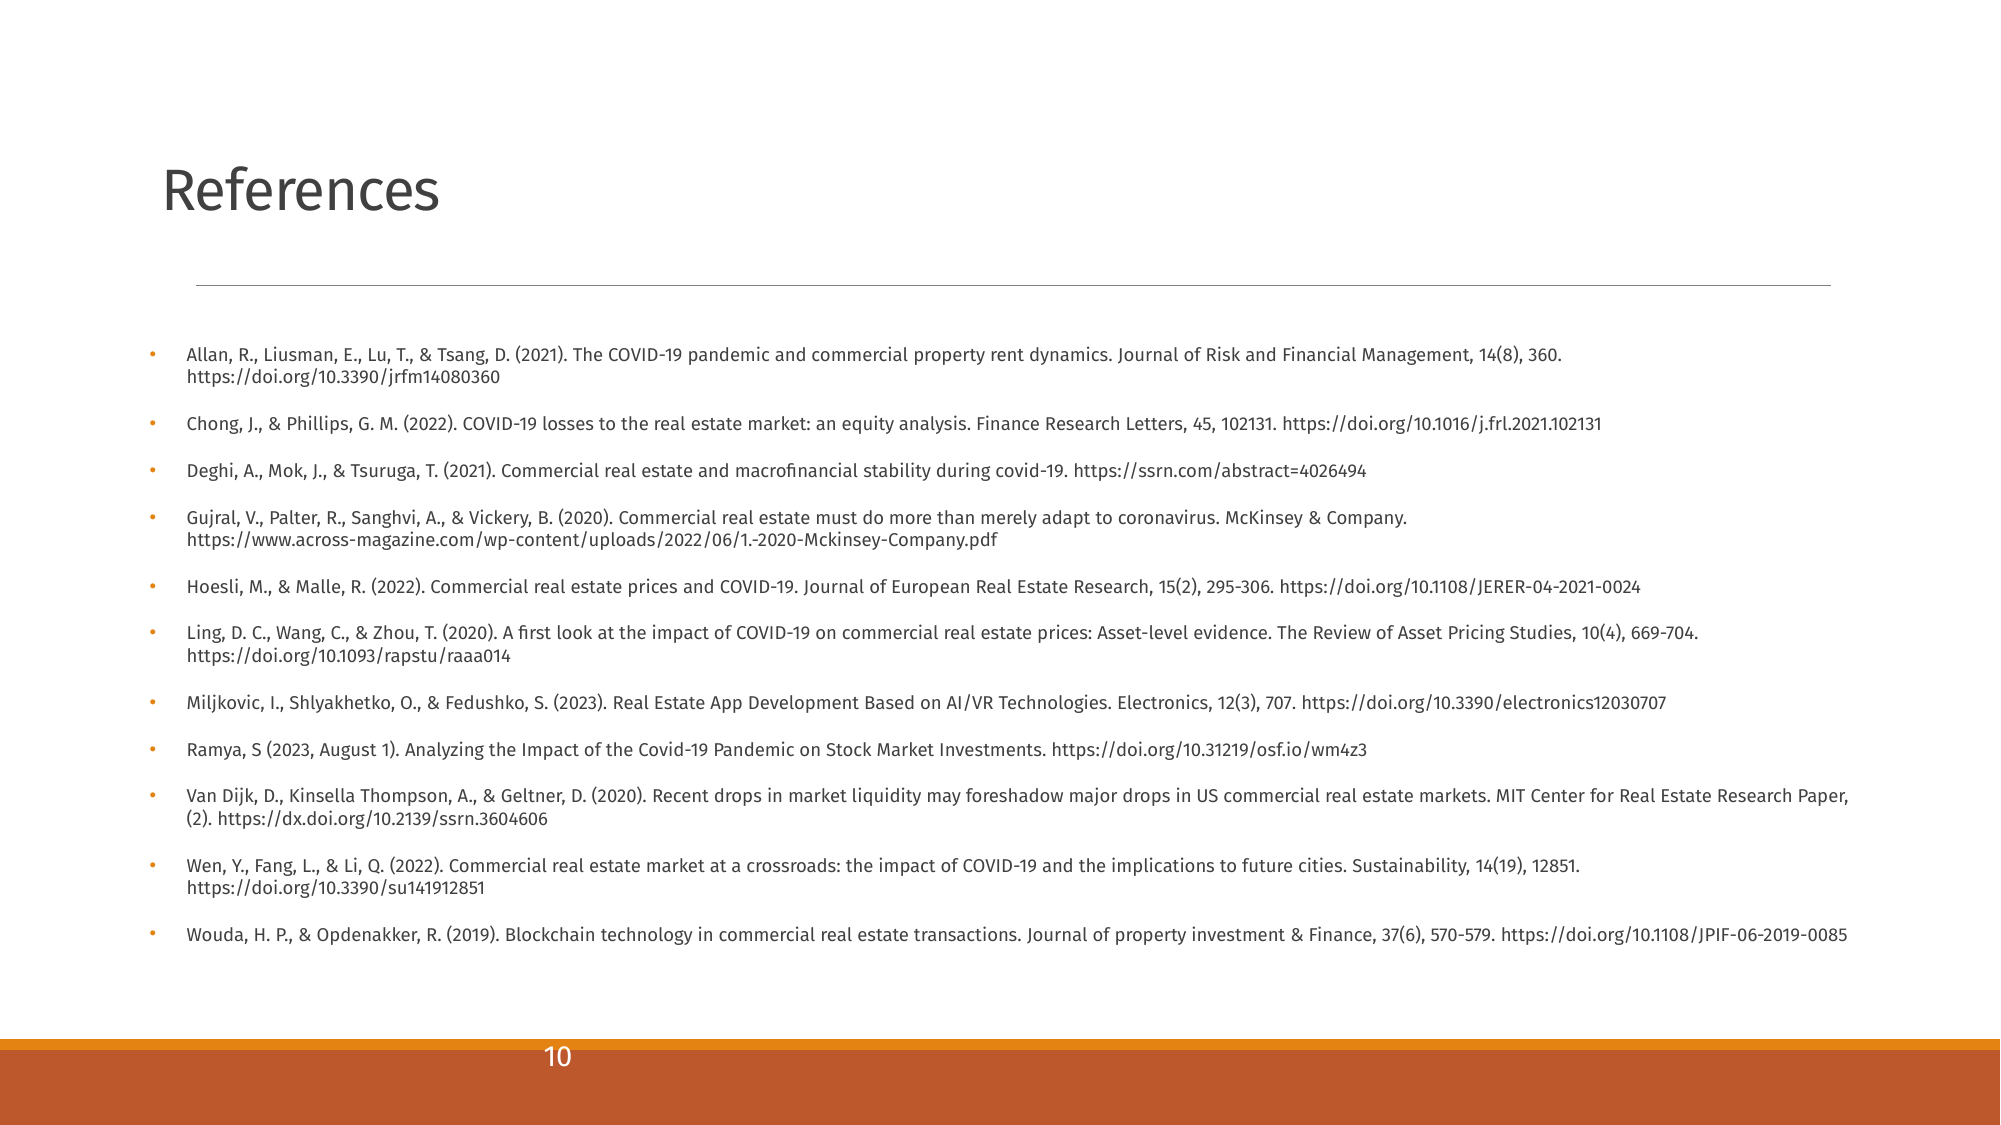

# References
Allan, R., Liusman, E., Lu, T., & Tsang, D. (2021). The COVID-19 pandemic and commercial property rent dynamics. Journal of Risk and Financial Management, 14(8), 360. https://doi.org/10.3390/jrfm14080360
Chong, J., & Phillips, G. M. (2022). COVID-19 losses to the real estate market: an equity analysis. Finance Research Letters, 45, 102131. https://doi.org/10.1016/j.frl.2021.102131
Deghi, A., Mok, J., & Tsuruga, T. (2021). Commercial real estate and macrofinancial stability during covid-19. https://ssrn.com/abstract=4026494
Gujral, V., Palter, R., Sanghvi, A., & Vickery, B. (2020). Commercial real estate must do more than merely adapt to coronavirus. McKinsey & Company. https://www.across-magazine.com/wp-content/uploads/2022/06/1.-2020-Mckinsey-Company.pdf
Hoesli, M., & Malle, R. (2022). Commercial real estate prices and COVID-19. Journal of European Real Estate Research, 15(2), 295-306. https://doi.org/10.1108/JERER-04-2021-0024
Ling, D. C., Wang, C., & Zhou, T. (2020). A first look at the impact of COVID-19 on commercial real estate prices: Asset-level evidence. The Review of Asset Pricing Studies, 10(4), 669-704. https://doi.org/10.1093/rapstu/raaa014
Miljkovic, I., Shlyakhetko, O., & Fedushko, S. (2023). Real Estate App Development Based on AI/VR Technologies. Electronics, 12(3), 707. https://doi.org/10.3390/electronics12030707
Ramya, S (2023, August 1). Analyzing the Impact of the Covid-19 Pandemic on Stock Market Investments. https://doi.org/10.31219/osf.io/wm4z3
Van Dijk, D., Kinsella Thompson, A., & Geltner, D. (2020). Recent drops in market liquidity may foreshadow major drops in US commercial real estate markets. MIT Center for Real Estate Research Paper, (2). https://dx.doi.org/10.2139/ssrn.3604606
Wen, Y., Fang, L., & Li, Q. (2022). Commercial real estate market at a crossroads: the impact of COVID-19 and the implications to future cities. Sustainability, 14(19), 12851. https://doi.org/10.3390/su141912851
Wouda, H. P., & Opdenakker, R. (2019). Blockchain technology in commercial real estate transactions. Journal of property investment & Finance, 37(6), 570-579. https://doi.org/10.1108/JPIF-06-2019-0085
10